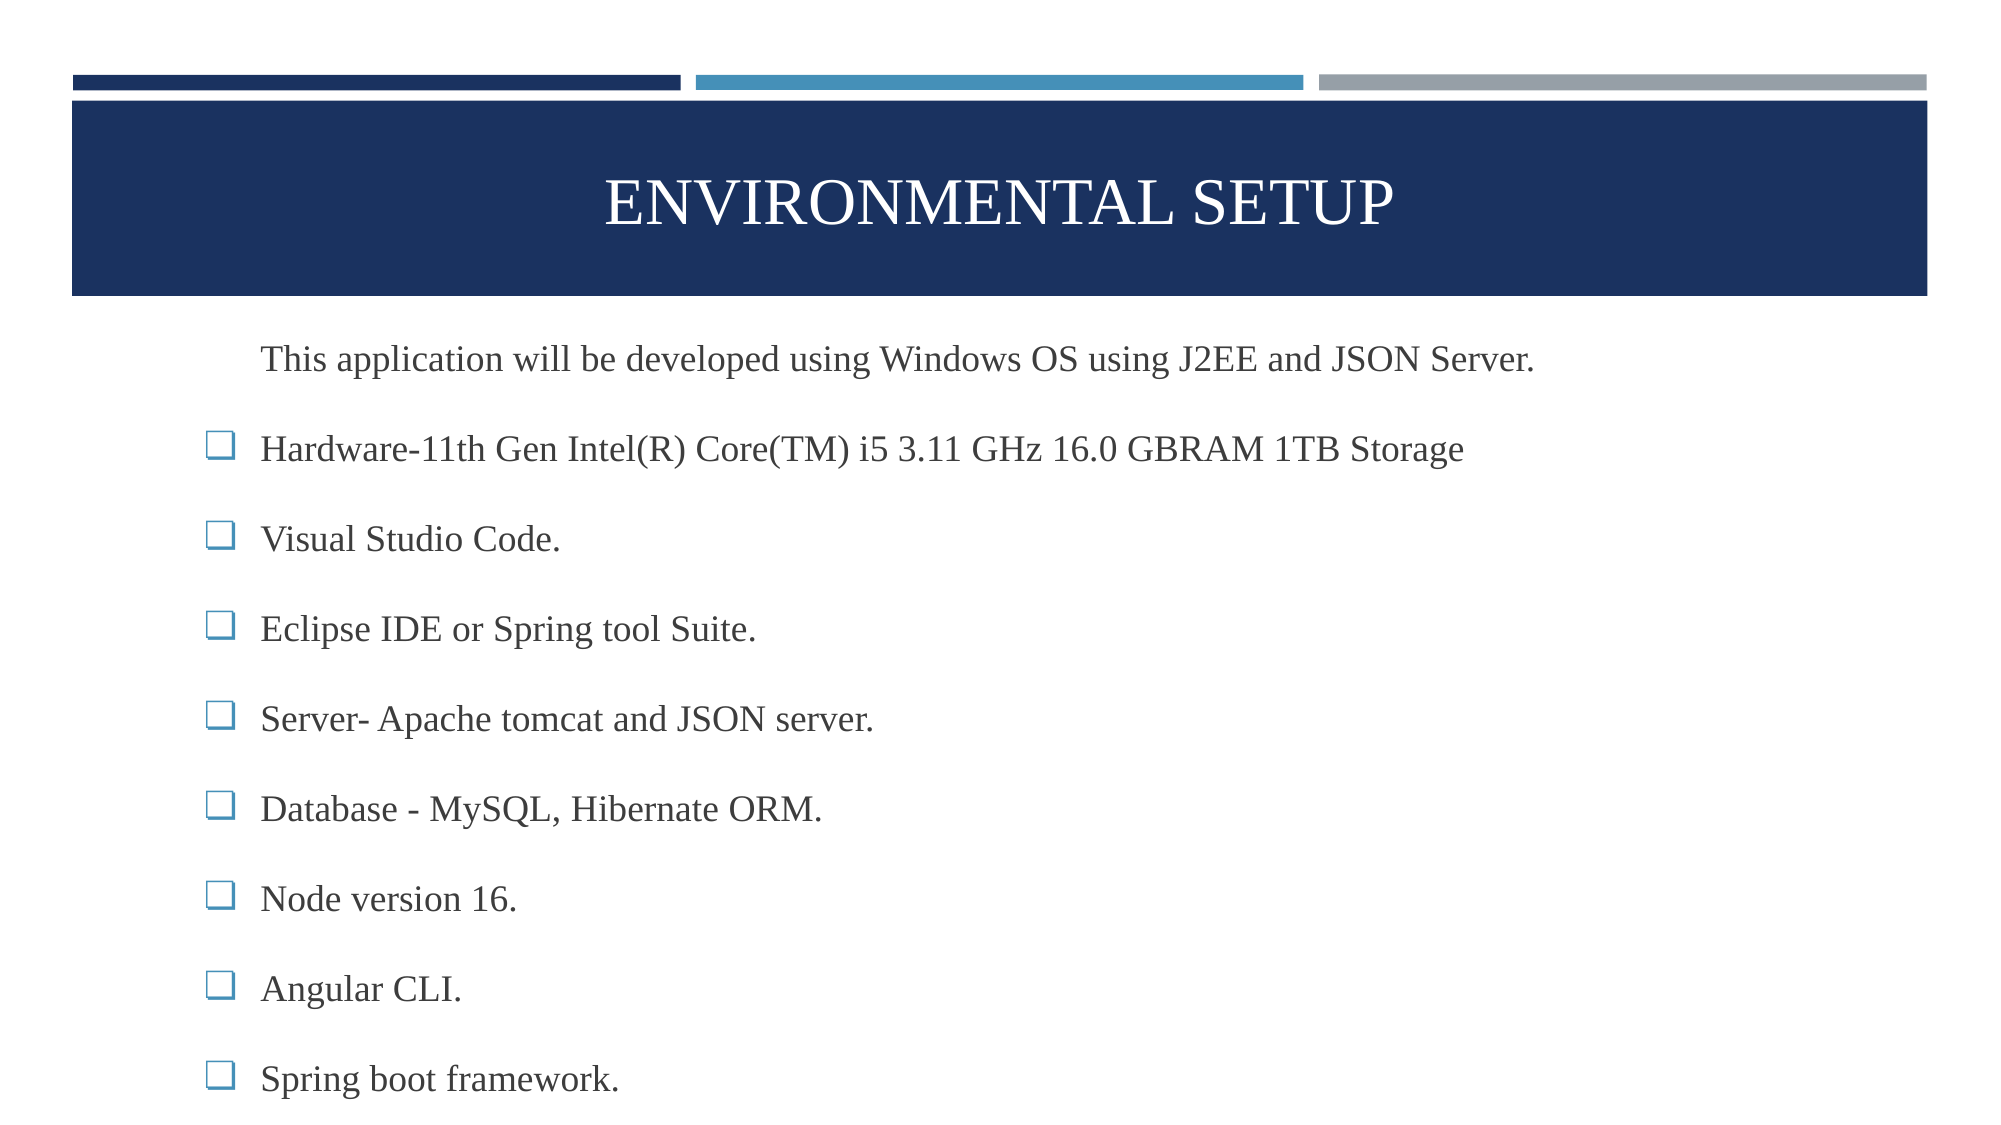

# ENVIRONMENTAL SETUP

This application will be developed using Windows OS using J2EE and JSON Server.
Hardware-11th Gen Intel(R) Core(TM) i5 3.11 GHz 16.0 GBRAM 1TB Storage
Visual Studio Code.
Eclipse IDE or Spring tool Suite.
Server- Apache tomcat and JSON server.
Database - MySQL, Hibernate ORM.
Node version 16.
Angular CLI.
Spring boot framework.